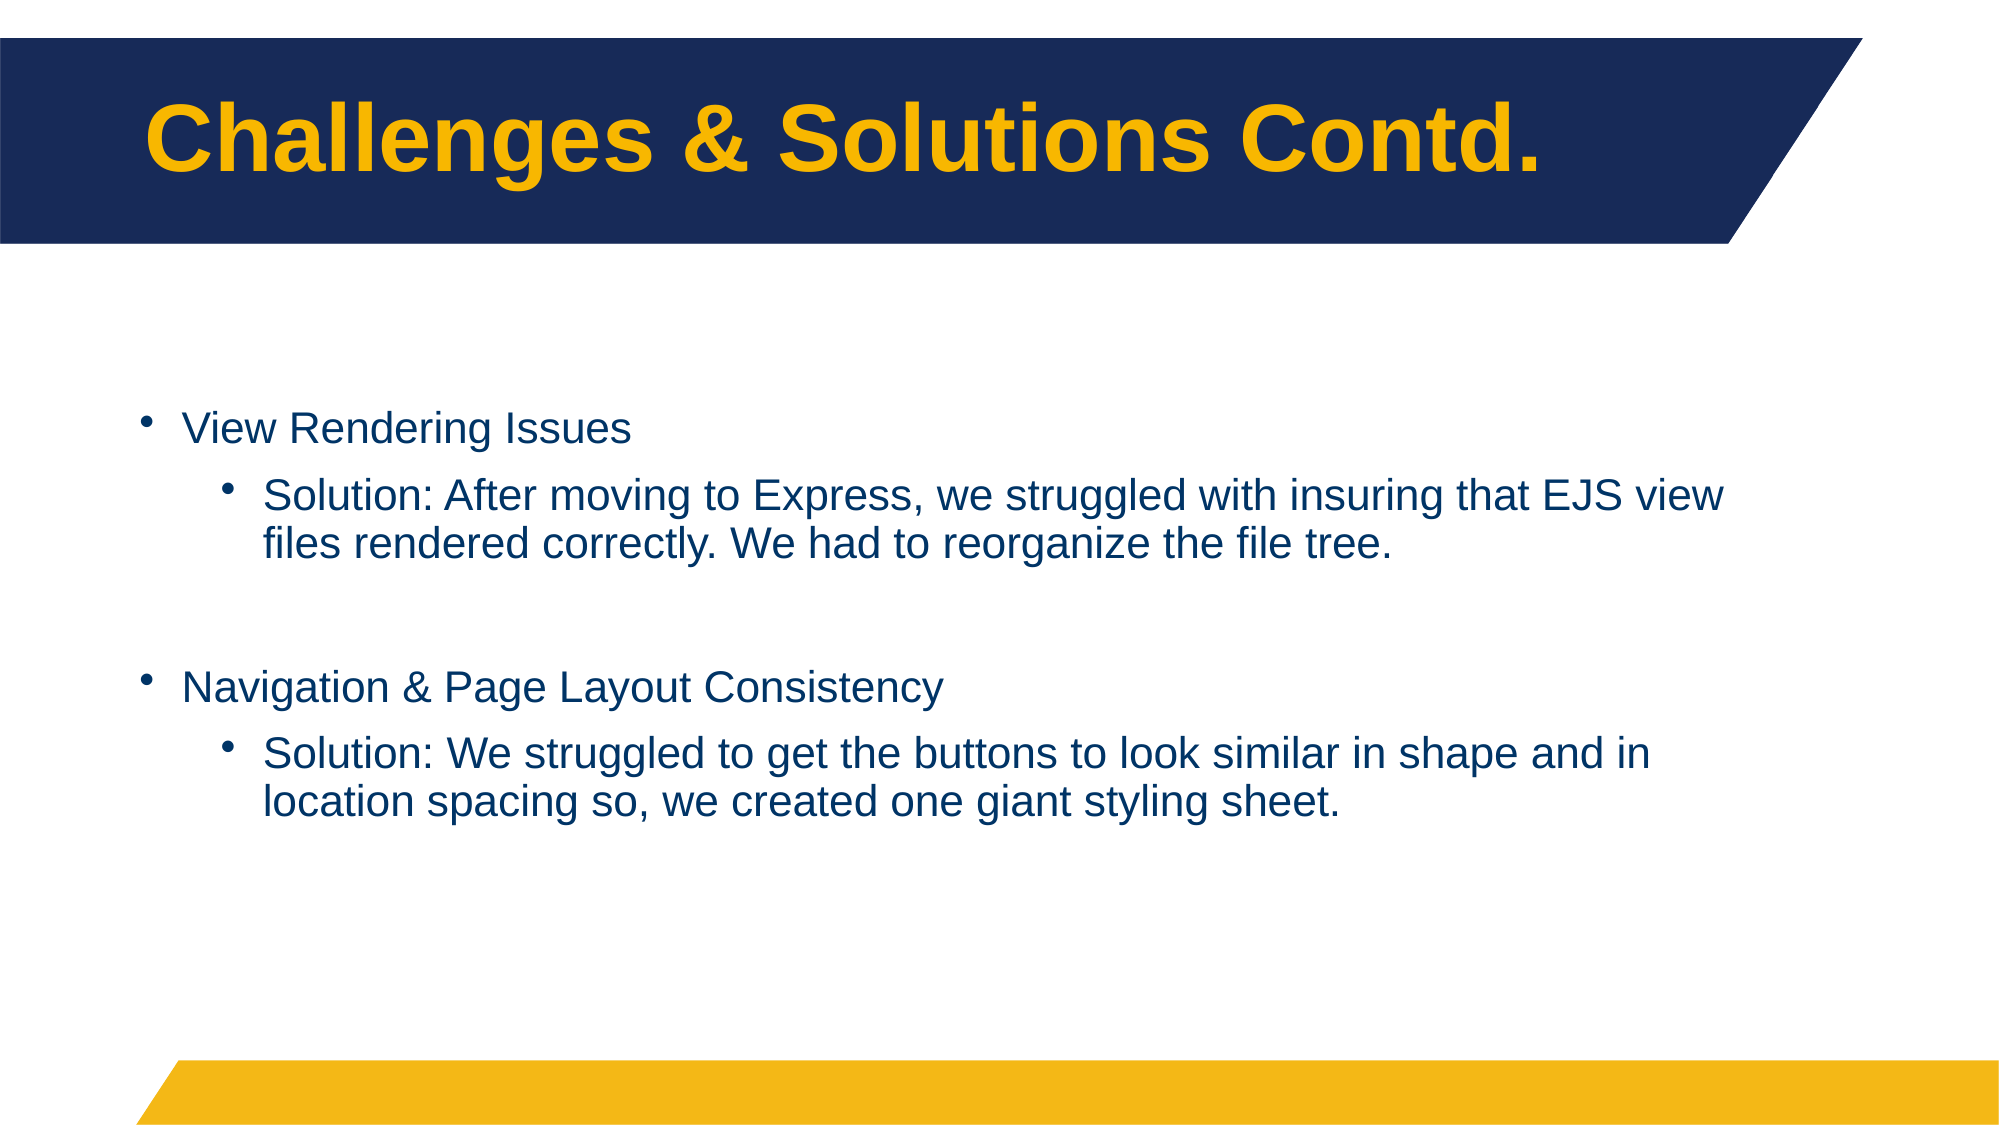

# Challenges & Solutions Contd.

View Rendering Issues
Solution: After moving to Express, we struggled with insuring that EJS view files rendered correctly. We had to reorganize the file tree.

Navigation & Page Layout Consistency
Solution: We struggled to get the buttons to look similar in shape and in location spacing so, we created one giant styling sheet.